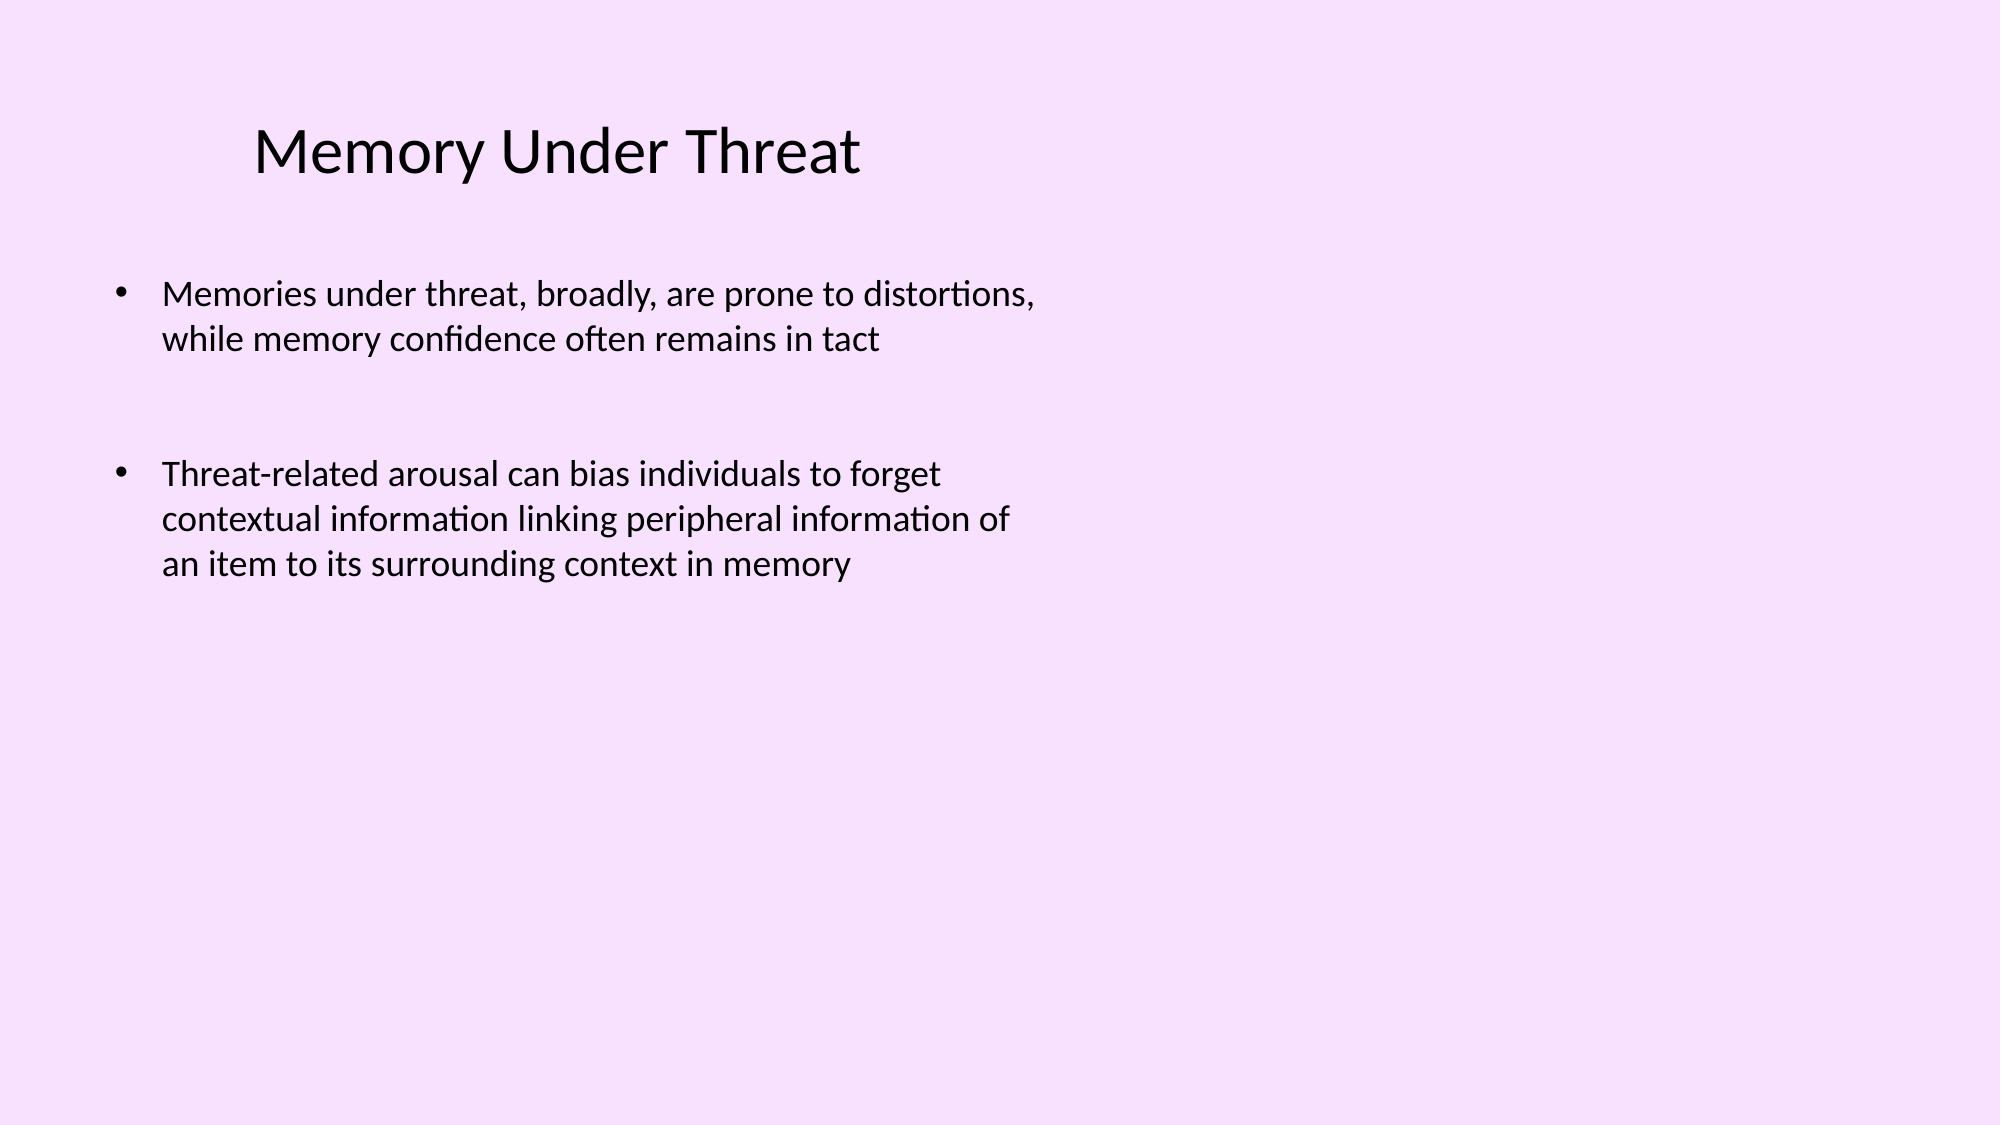

# Memory Under Threat
Memories under threat, broadly, are prone to distortions, while memory confidence often remains in tact

Threat-related arousal can bias individuals to forget contextual information linking peripheral information of an item to its surrounding context in memory